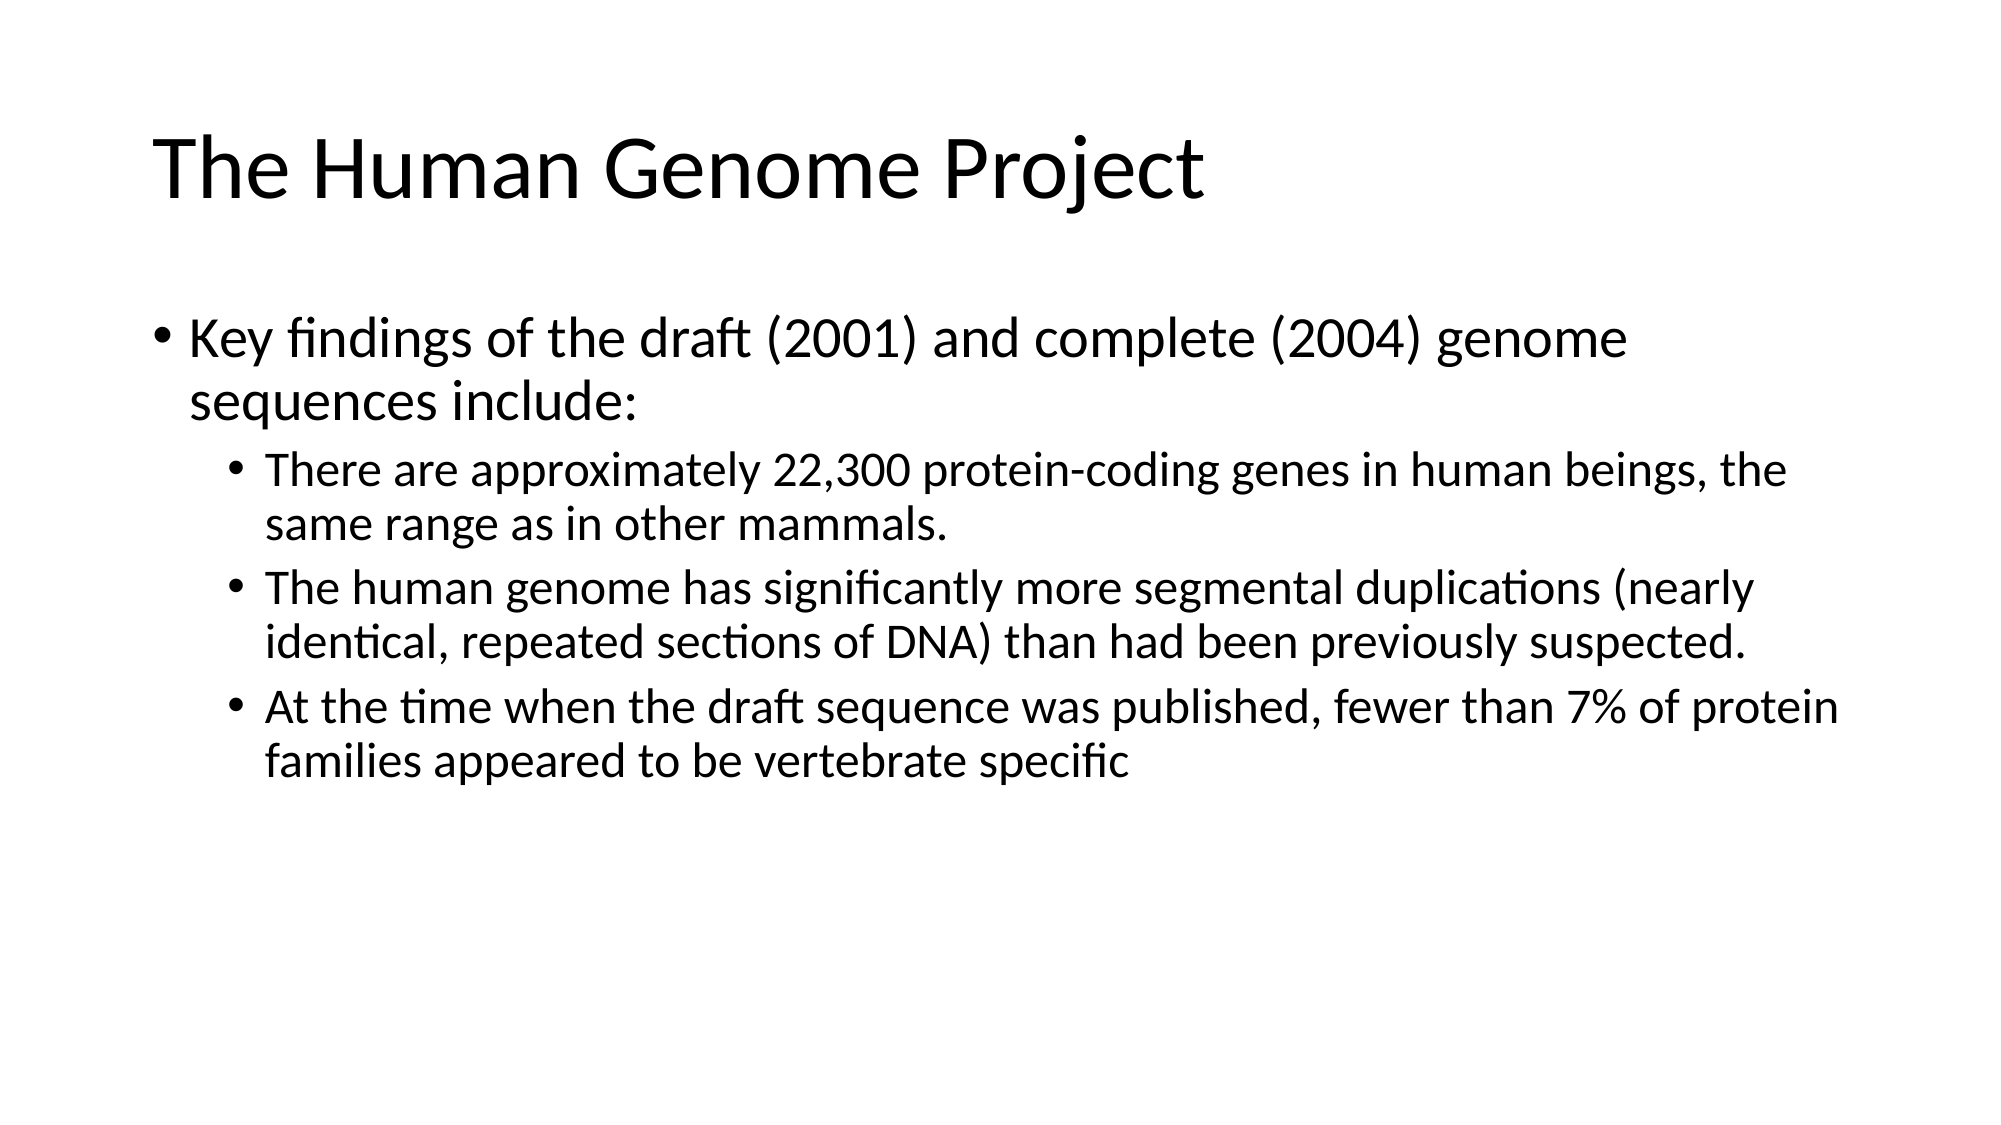

# The Human Genome Project
Key findings of the draft (2001) and complete (2004) genome sequences include:
There are approximately 22,300 protein-coding genes in human beings, the same range as in other mammals.
The human genome has significantly more segmental duplications (nearly identical, repeated sections of DNA) than had been previously suspected.
At the time when the draft sequence was published, fewer than 7% of protein families appeared to be vertebrate specific